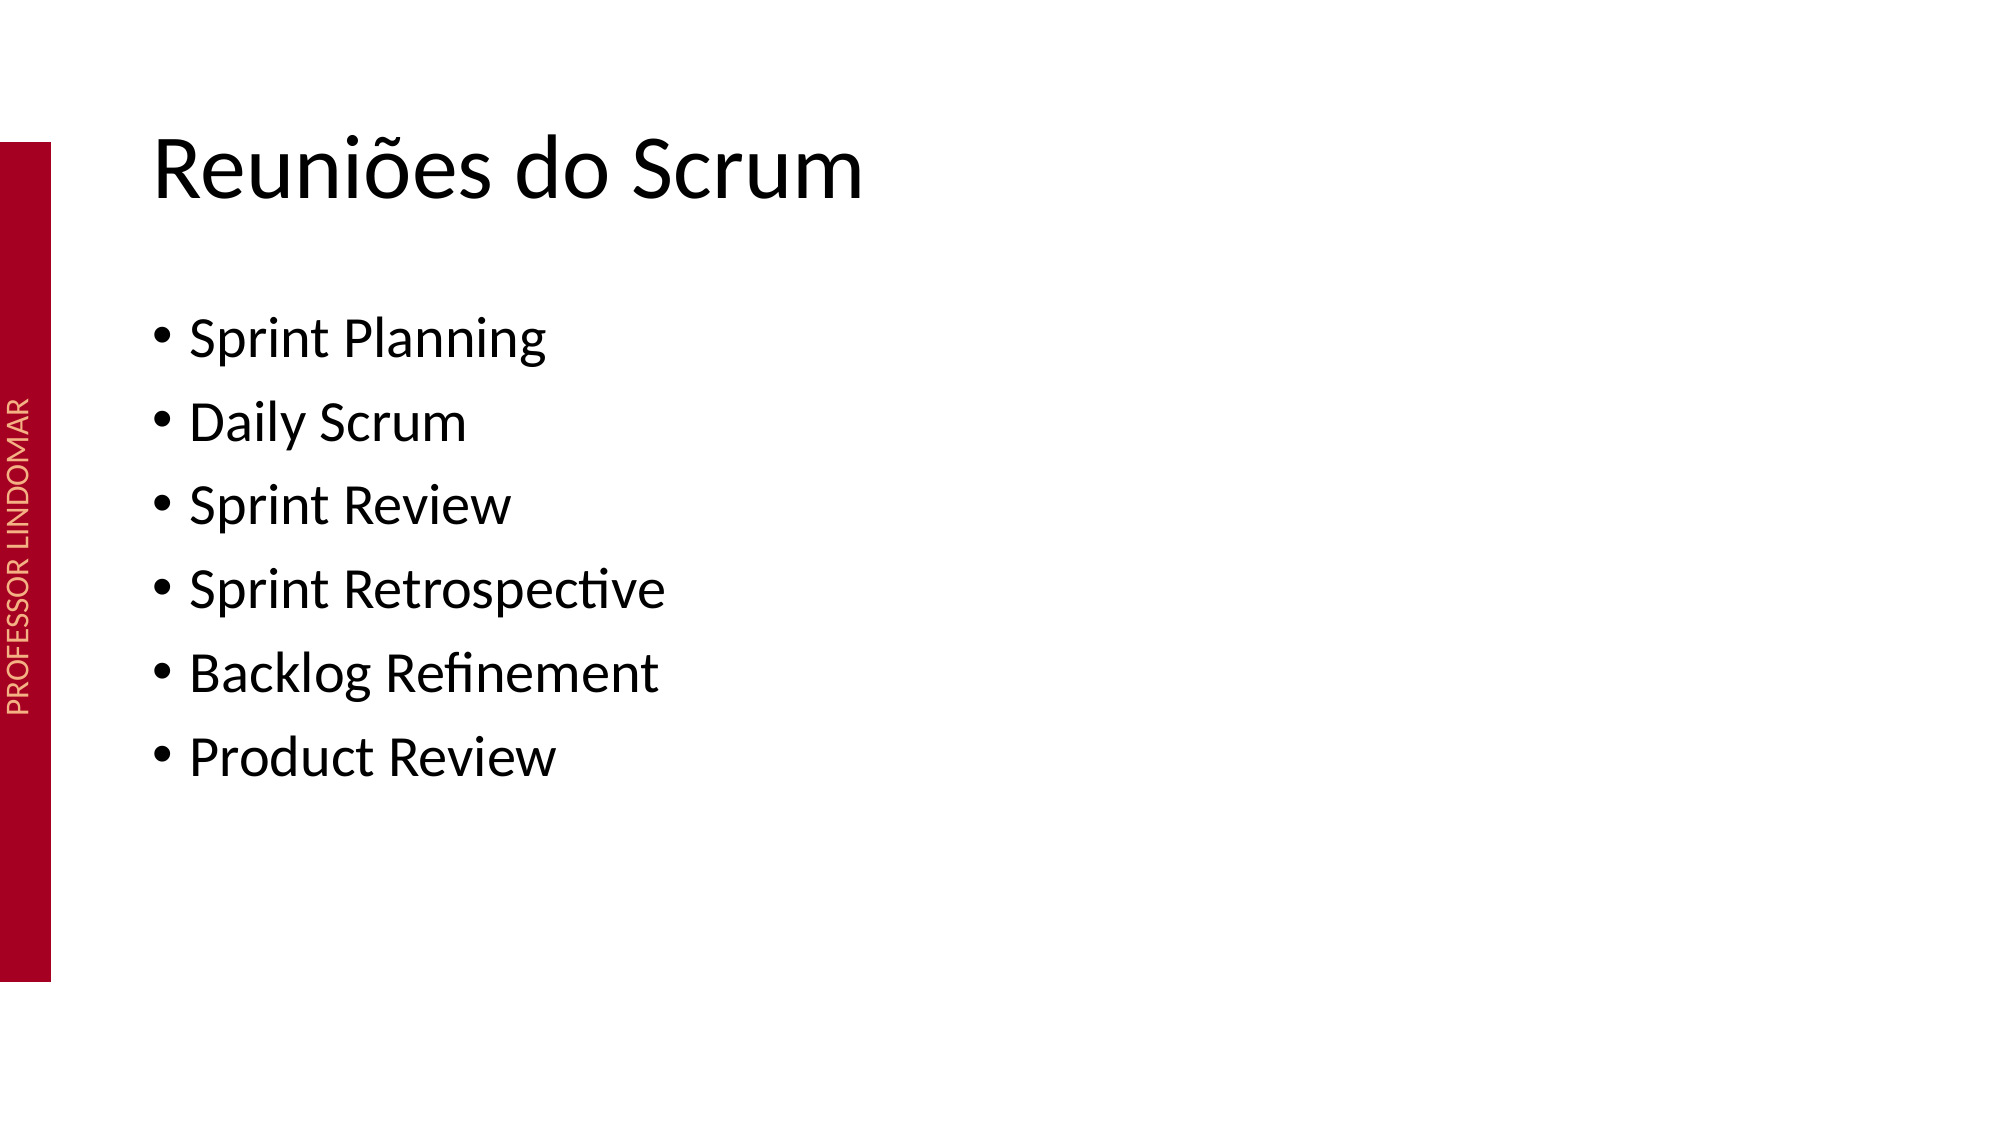

# Reuniões do Scrum
Sprint Planning
Daily Scrum
Sprint Review
Sprint Retrospective
Backlog Refinement
Product Review